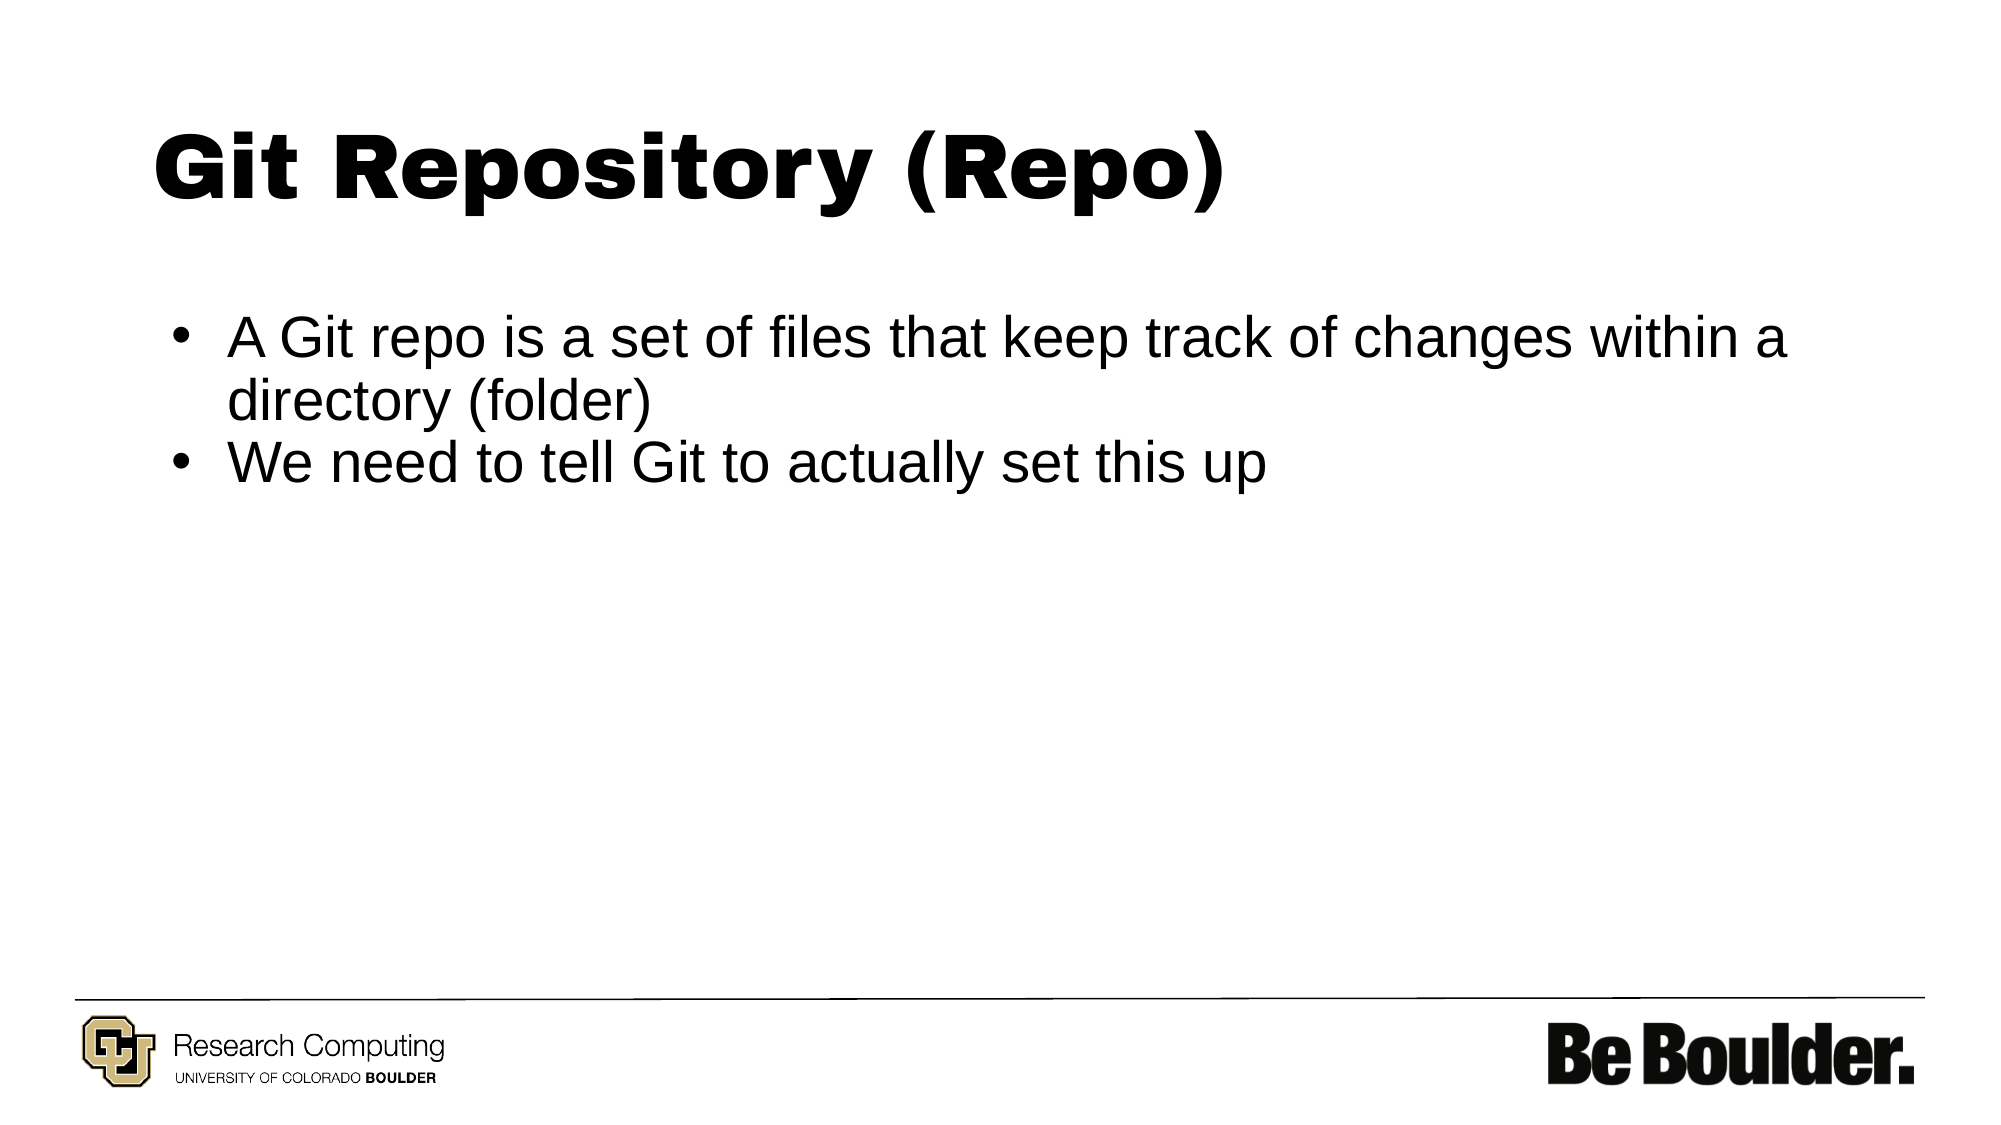

# Git Repository (Repo)
A Git repo is a set of files that keep track of changes within a directory (folder)
We need to tell Git to actually set this up